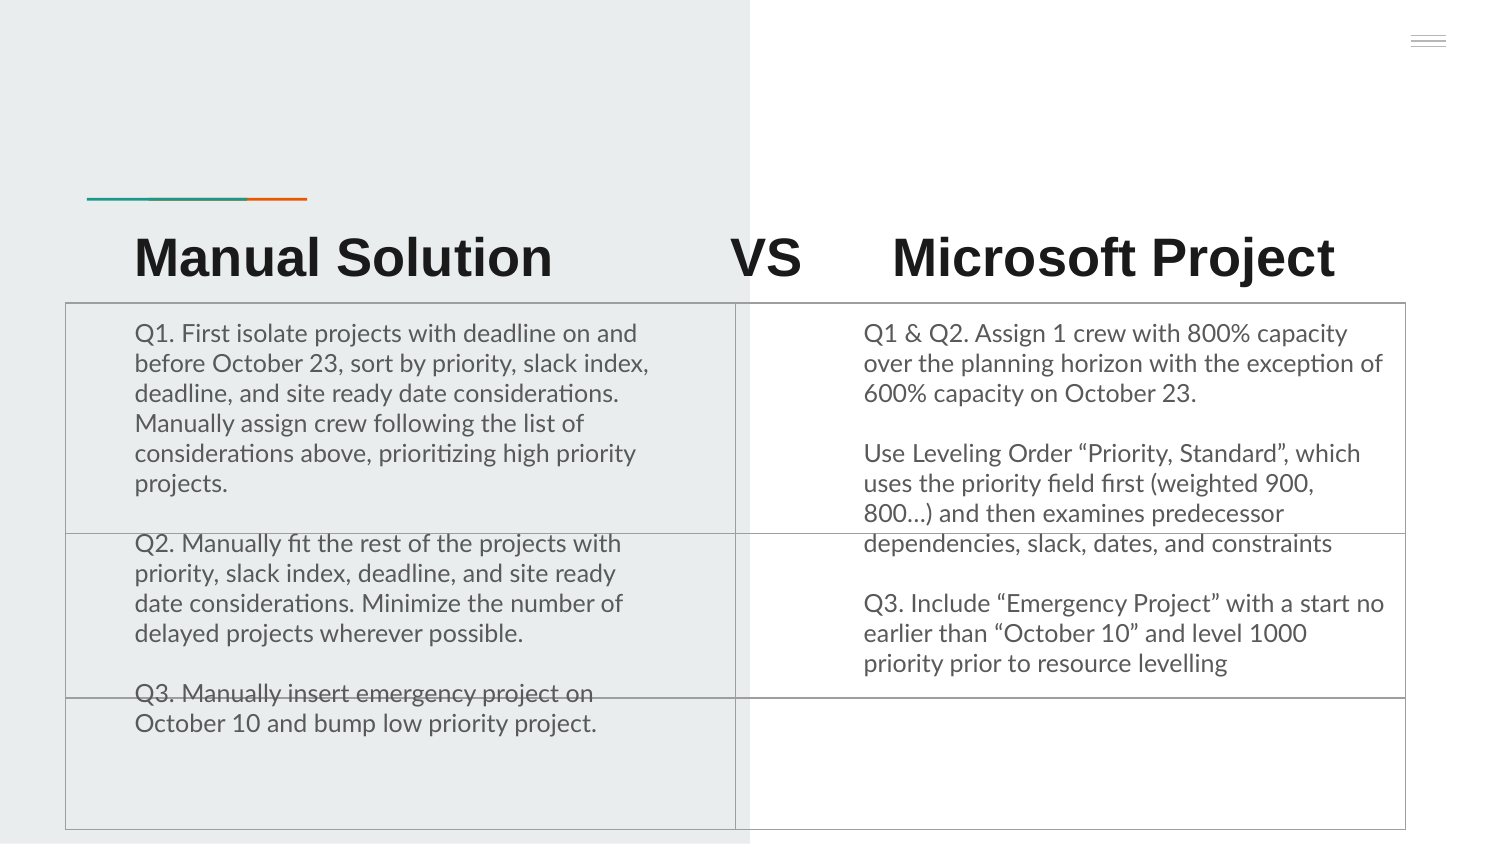

# Manual Solution               VS      Microsoft Project
|  |  |
| --- | --- |
|  |  |
|  |  |
Q1. First isolate projects with deadline on and before October 23, sort by priority, slack index, deadline, and site ready date considerations. Manually assign crew following the list of considerations above, prioritizing high priority projects.

Q2. Manually fit the rest of the projects with priority, slack index, deadline, and site ready date considerations. Minimize the number of delayed projects wherever possible.

Q3. Manually insert emergency project on October 10 and bump low priority project.
Q1 & Q2. Assign 1 crew with 800% capacity over the planning horizon with the exception of 600% capacity on October 23.

Use Leveling Order “Priority, Standard”, which uses the priority field first (weighted 900, 800…) and then examines predecessor dependencies, slack, dates, and constraints

Q3. Include “Emergency Project” with a start no earlier than “October 10” and level 1000 priority prior to resource levelling